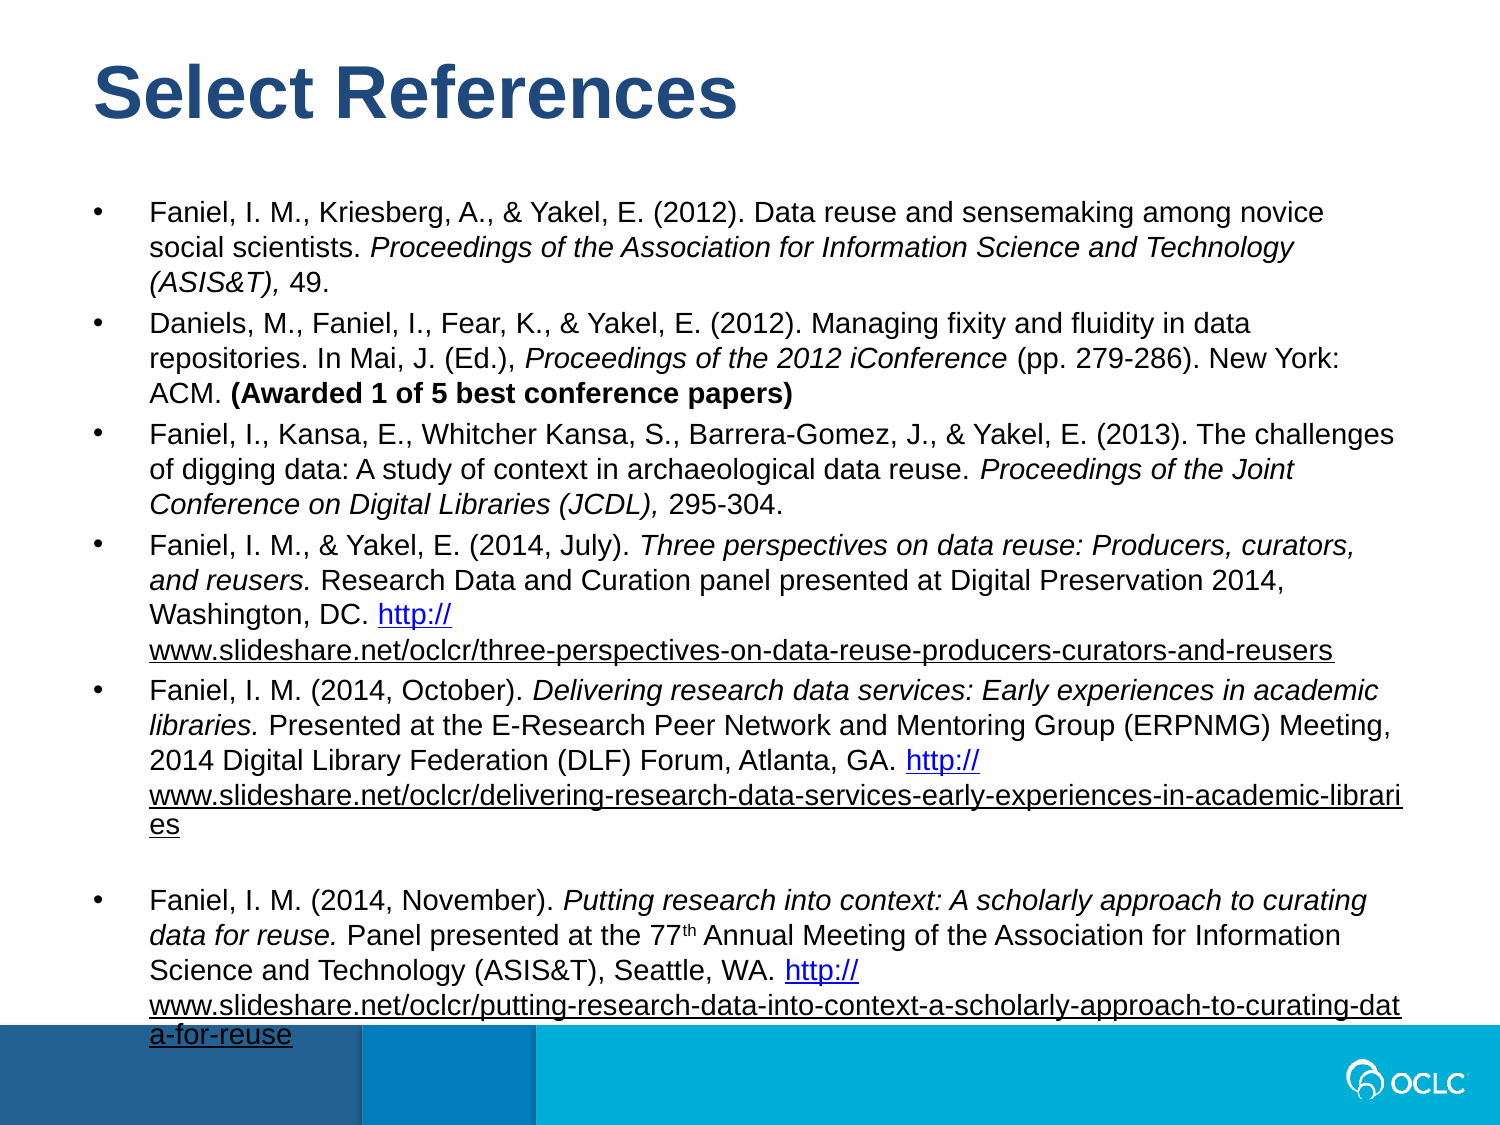

Select References
Faniel, I. M., Kriesberg, A., & Yakel, E. (2012). Data reuse and sensemaking among novice social scientists. Proceedings of the Association for Information Science and Technology (ASIS&T), 49.
Daniels, M., Faniel, I., Fear, K., & Yakel, E. (2012). Managing fixity and fluidity in data repositories. In Mai, J. (Ed.), Proceedings of the 2012 iConference (pp. 279-286). New York: ACM. (Awarded 1 of 5 best conference papers)
Faniel, I., Kansa, E., Whitcher Kansa, S., Barrera-Gomez, J., & Yakel, E. (2013). The challenges of digging data: A study of context in archaeological data reuse. Proceedings of the Joint Conference on Digital Libraries (JCDL), 295-304.
Faniel, I. M., & Yakel, E. (2014, July). Three perspectives on data reuse: Producers, curators, and reusers. Research Data and Curation panel presented at Digital Preservation 2014, Washington, DC. http://www.slideshare.net/oclcr/three-perspectives-on-data-reuse-producers-curators-and-reusers
Faniel, I. M. (2014, October). Delivering research data services: Early experiences in academic libraries. Presented at the E-Research Peer Network and Mentoring Group (ERPNMG) Meeting, 2014 Digital Library Federation (DLF) Forum, Atlanta, GA. http://www.slideshare.net/oclcr/delivering-research-data-services-early-experiences-in-academic-libraries
Faniel, I. M. (2014, November). Putting research into context: A scholarly approach to curating data for reuse. Panel presented at the 77th Annual Meeting of the Association for Information Science and Technology (ASIS&T), Seattle, WA. http://www.slideshare.net/oclcr/putting-research-data-into-context-a-scholarly-approach-to-curating-data-for-reuse